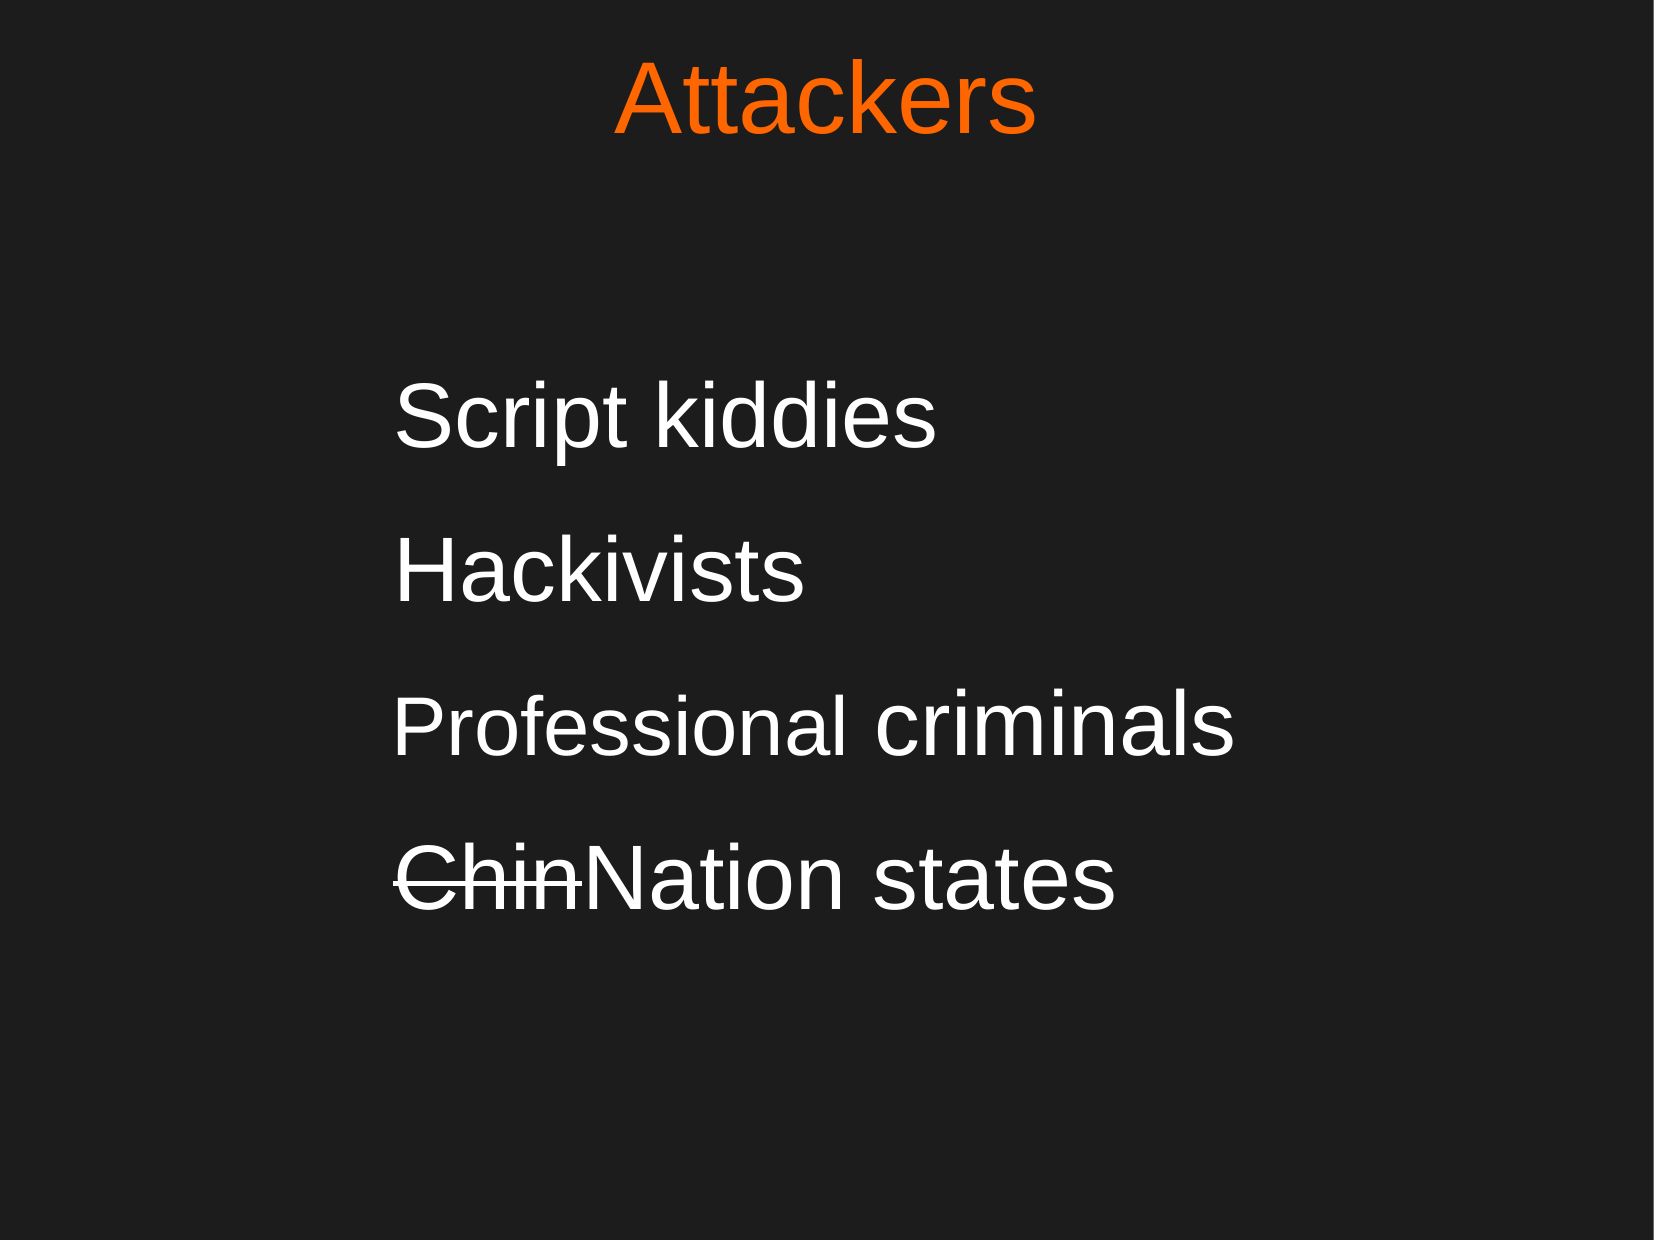

Attackers
 Script kiddies
 Hackivists
 Professional criminals
 ChinNation states